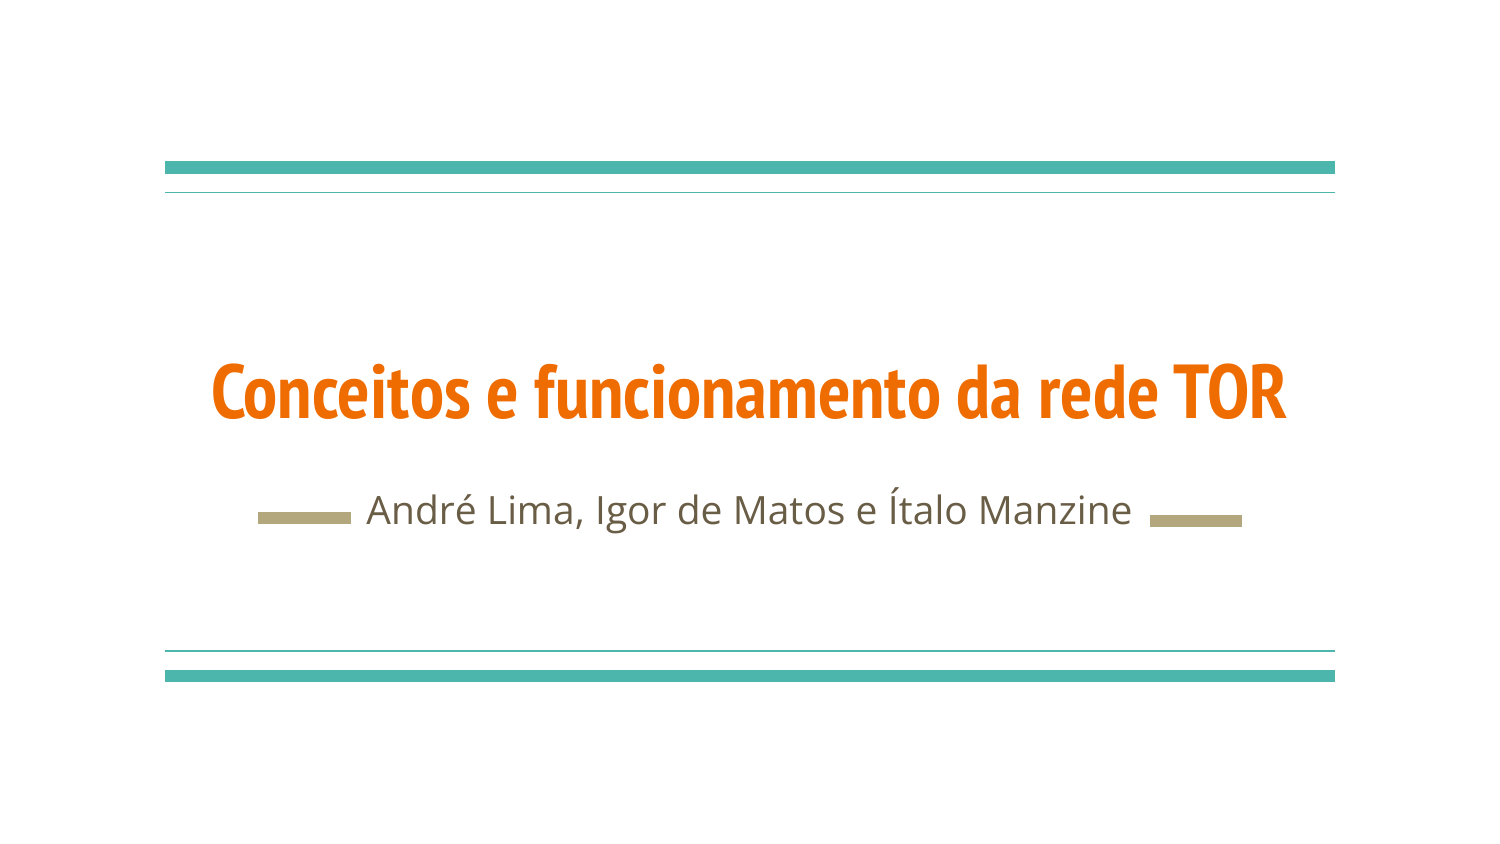

# Conceitos e funcionamento da rede TOR
André Lima, Igor de Matos e Ítalo Manzine